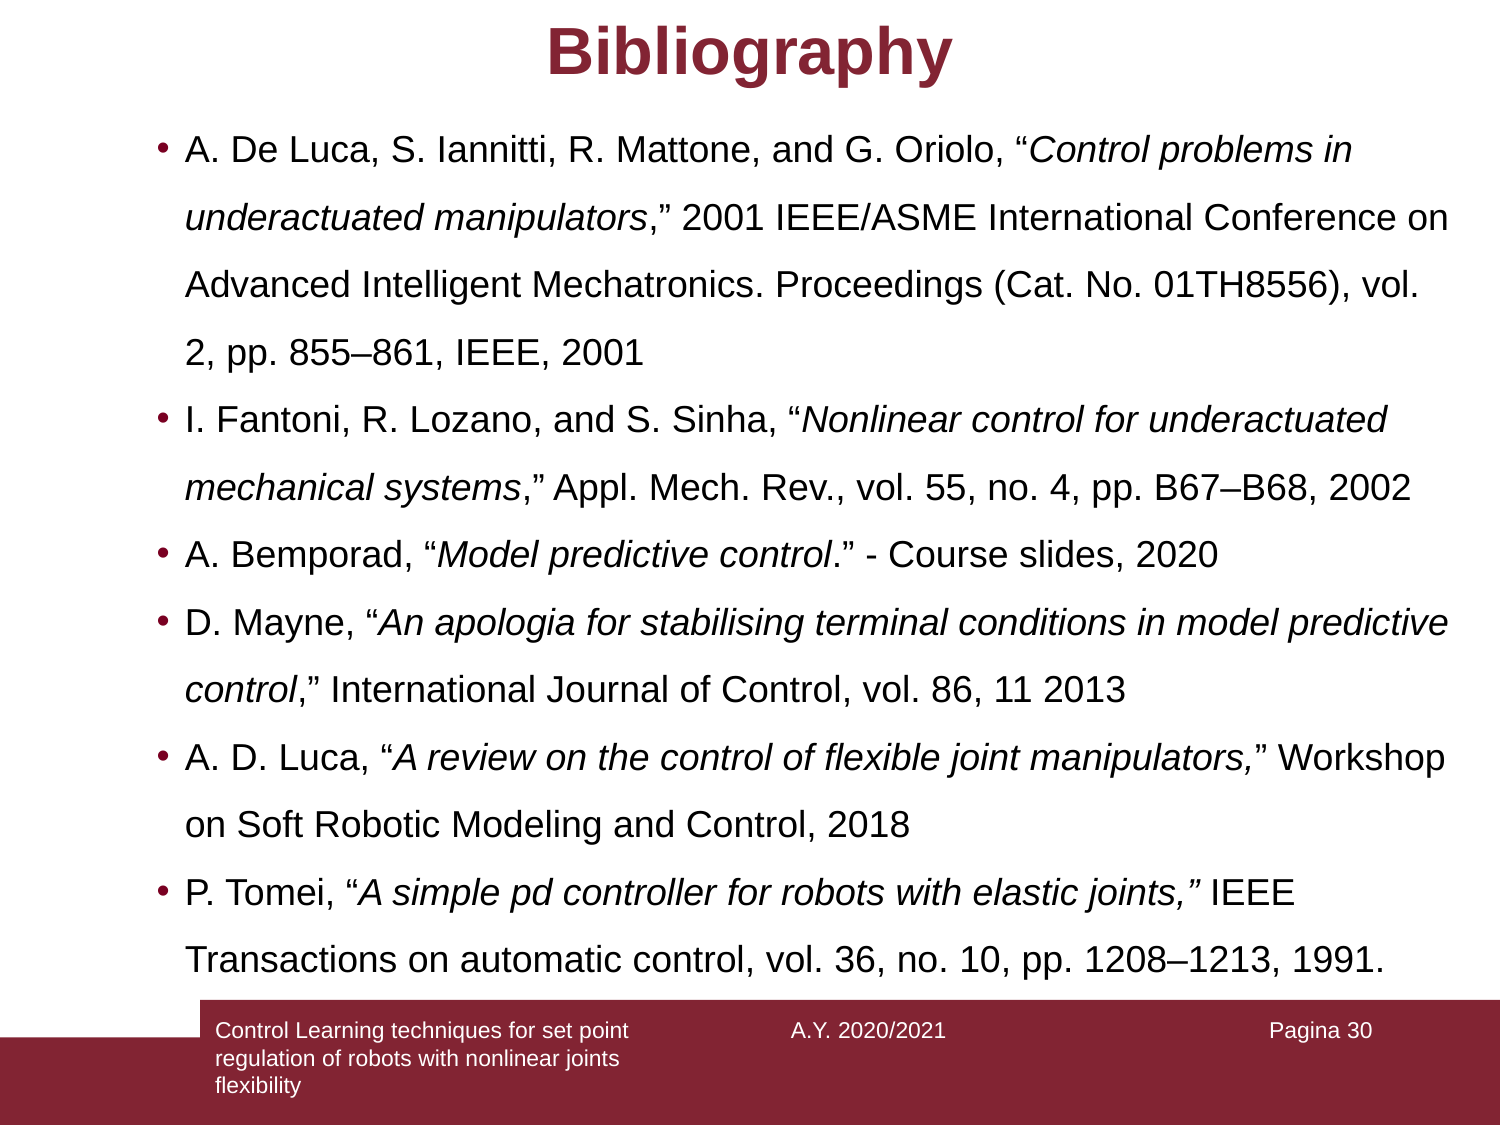

# Bibliography
A. De Luca, S. Iannitti, R. Mattone, and G. Oriolo, “Control problems in underactuated manipulators,” 2001 IEEE/ASME International Conference on Advanced Intelligent Mechatronics. Proceedings (Cat. No. 01TH8556), vol. 2, pp. 855–861, IEEE, 2001
I. Fantoni, R. Lozano, and S. Sinha, “Nonlinear control for underactuated mechanical systems,” Appl. Mech. Rev., vol. 55, no. 4, pp. B67–B68, 2002
A. Bemporad, “Model predictive control.” - Course slides, 2020
D. Mayne, “An apologia for stabilising terminal conditions in model predictive control,” International Journal of Control, vol. 86, 11 2013
A. D. Luca, “A review on the control of flexible joint manipulators,” Workshop on Soft Robotic Modeling and Control, 2018
P. Tomei, “A simple pd controller for robots with elastic joints,” IEEE Transactions on automatic control, vol. 36, no. 10, pp. 1208–1213, 1991.
Control Learning techniques for set point regulation of robots with nonlinear joints flexibility
A.Y. 2020/2021
Pagina 30